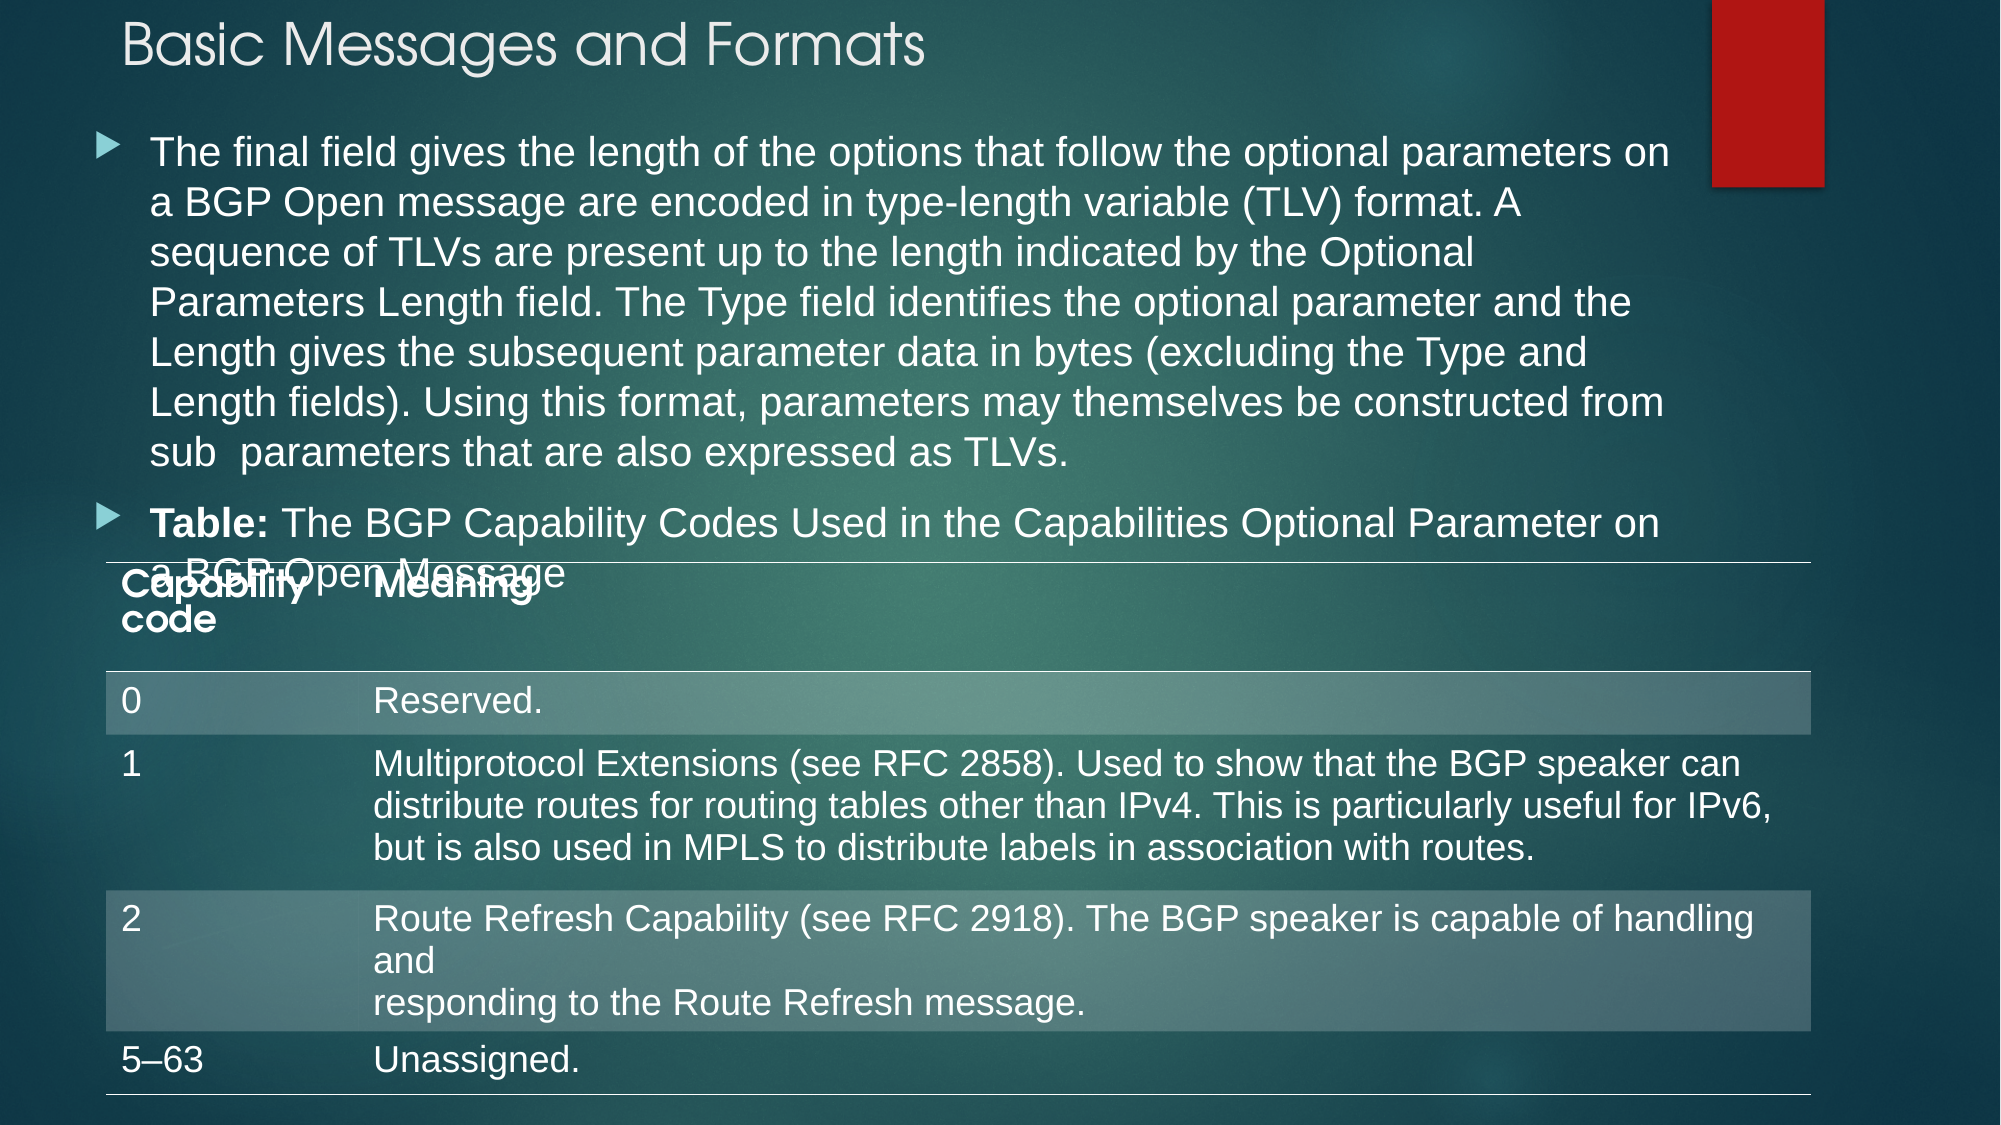

# Basic Messages and Formats
The final field gives the length of the options that follow the optional parameters on a BGP Open message are encoded in type-length variable (TLV) format. A sequence of TLVs are present up to the length indicated by the Optional Parameters Length field. The Type field identifies the optional parameter and the Length gives the subsequent parameter data in bytes (excluding the Type and Length fields). Using this format, parameters may themselves be constructed from sub  parameters that are also expressed as TLVs.
Table: The BGP Capability Codes Used in the Capabilities Optional Parameter on a BGP Open Message

| Capability code | Meaning |
| --- | --- |
| 0 | Reserved. |
| 1 | Multiprotocol Extensions (see RFC 2858). Used to show that the BGP speaker can distribute routes for routing tables other than IPv4. This is particularly useful for IPv6, but is also used in MPLS to distribute labels in association with routes. |
| 2 | Route Refresh Capability (see RFC 2918). The BGP speaker is capable of handling and responding to the Route Refresh message. |
| 5–63 | Unassigned. |